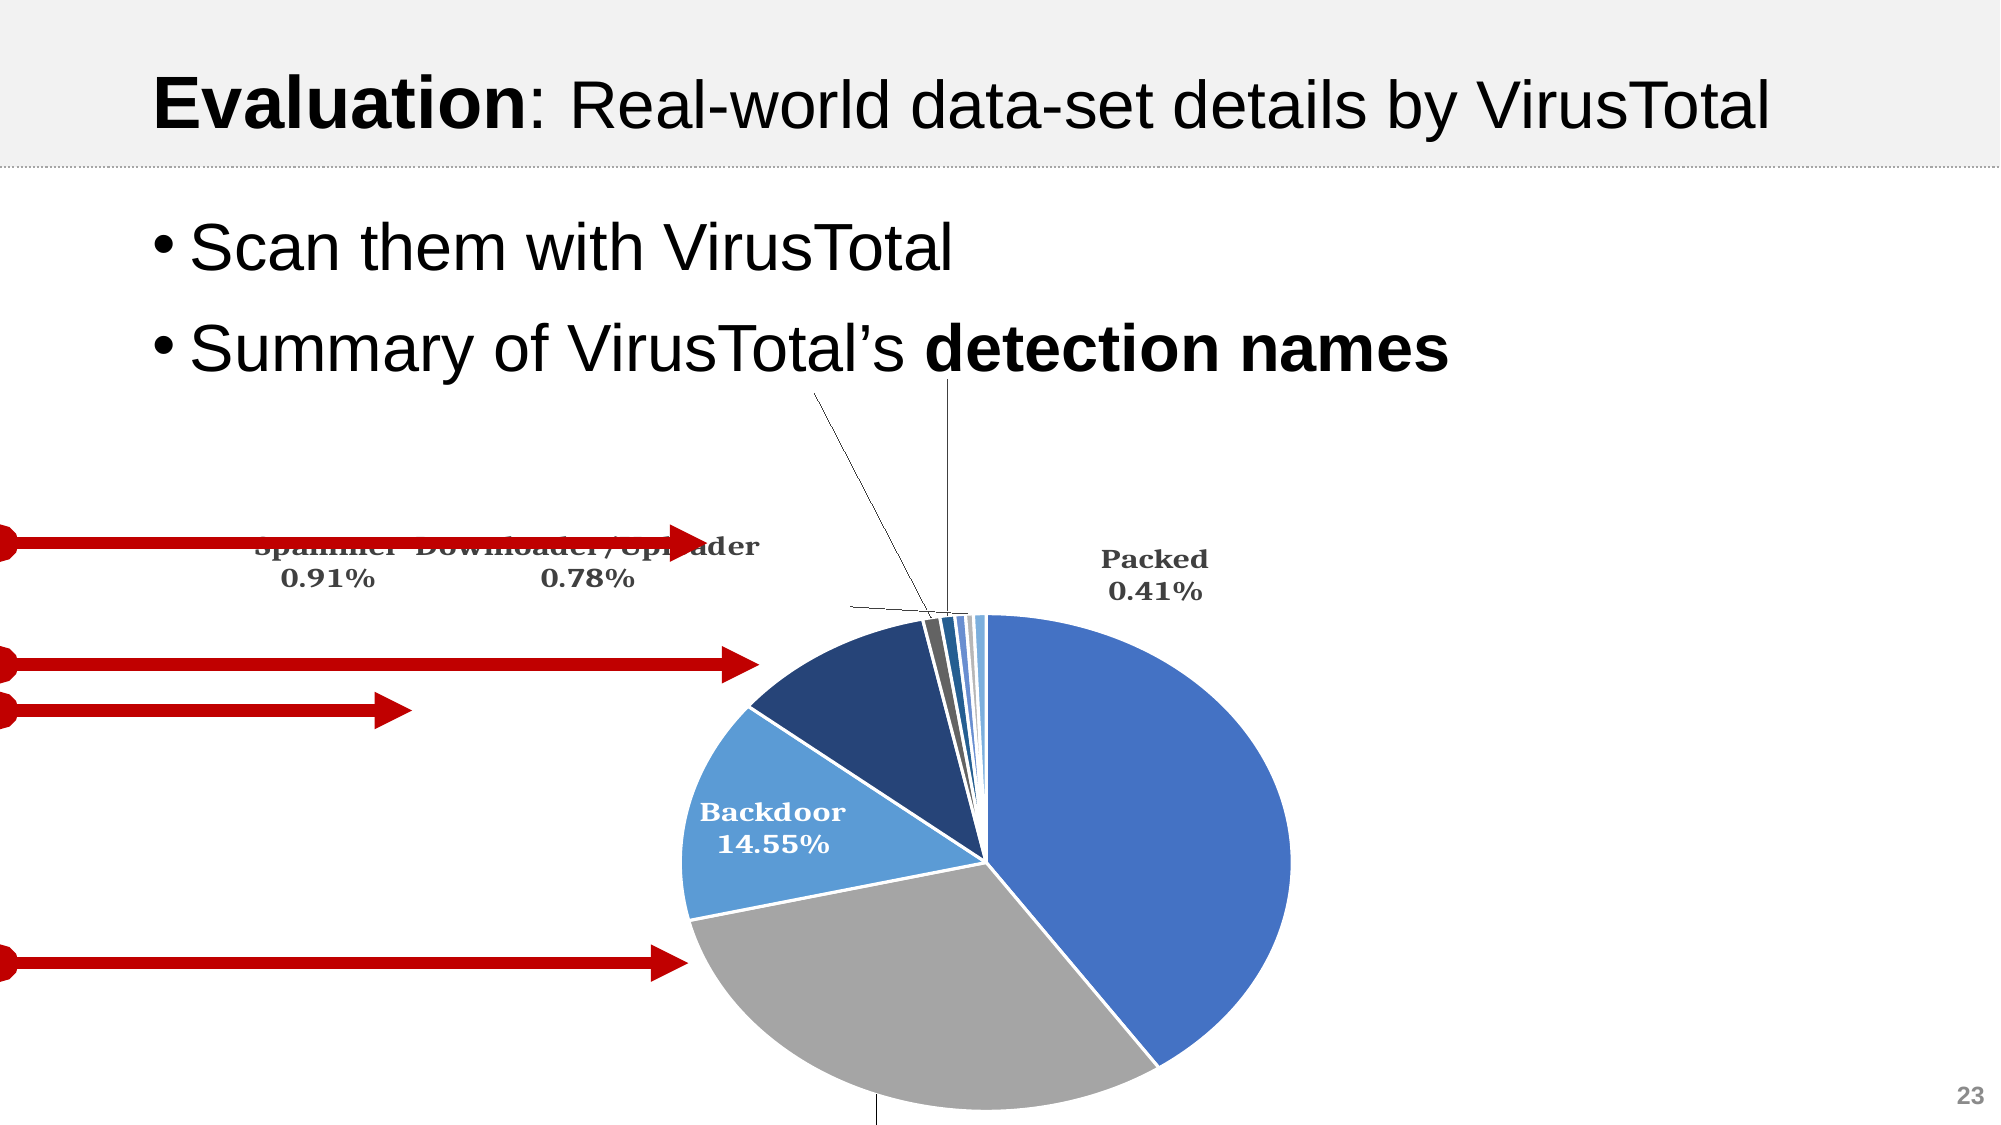

# Evaluation: Real-world data-set details by VirusTotal
Scan them with VirusTotal
Summary of VirusTotal’s detection names

[unsupported chart]

23